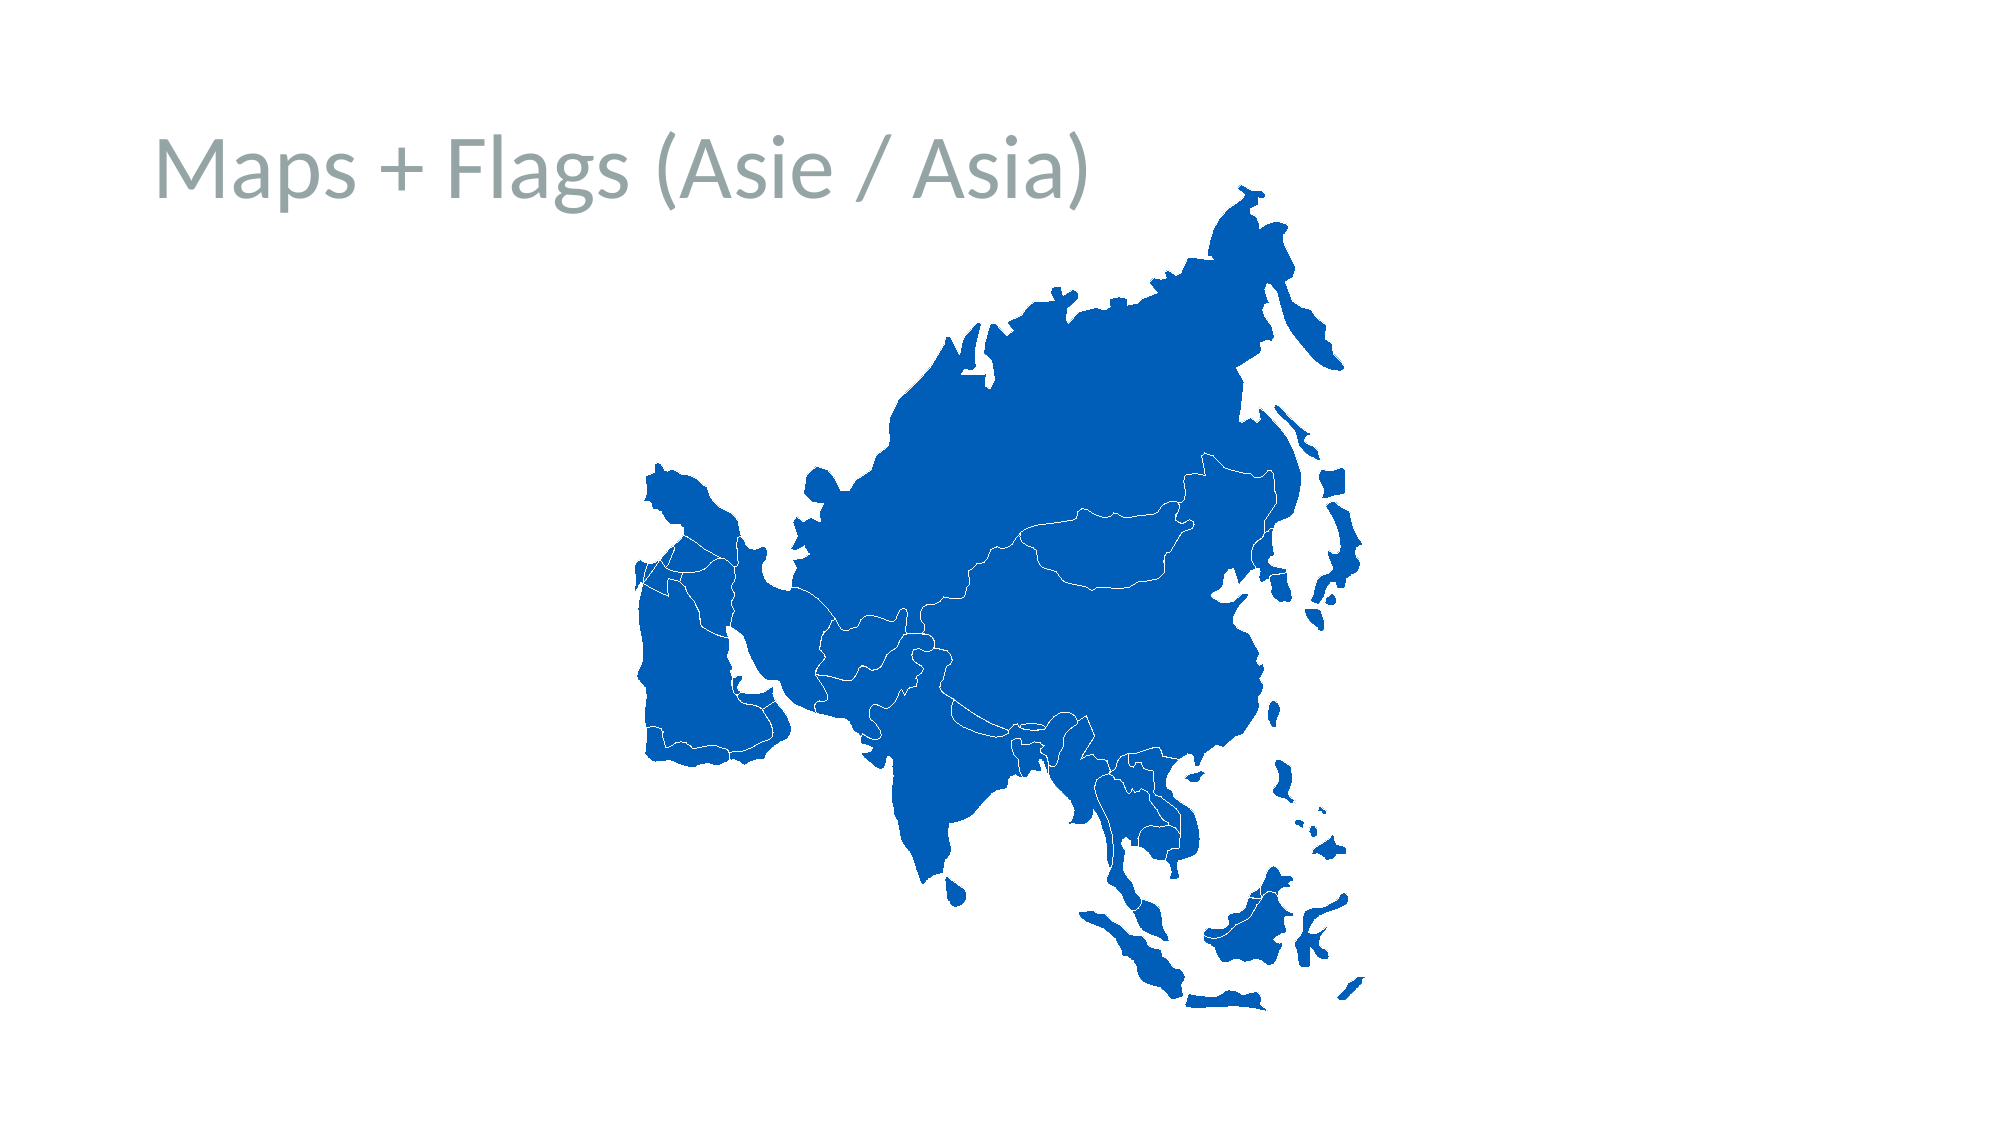

# Maps + Flags (Asie / Asia)